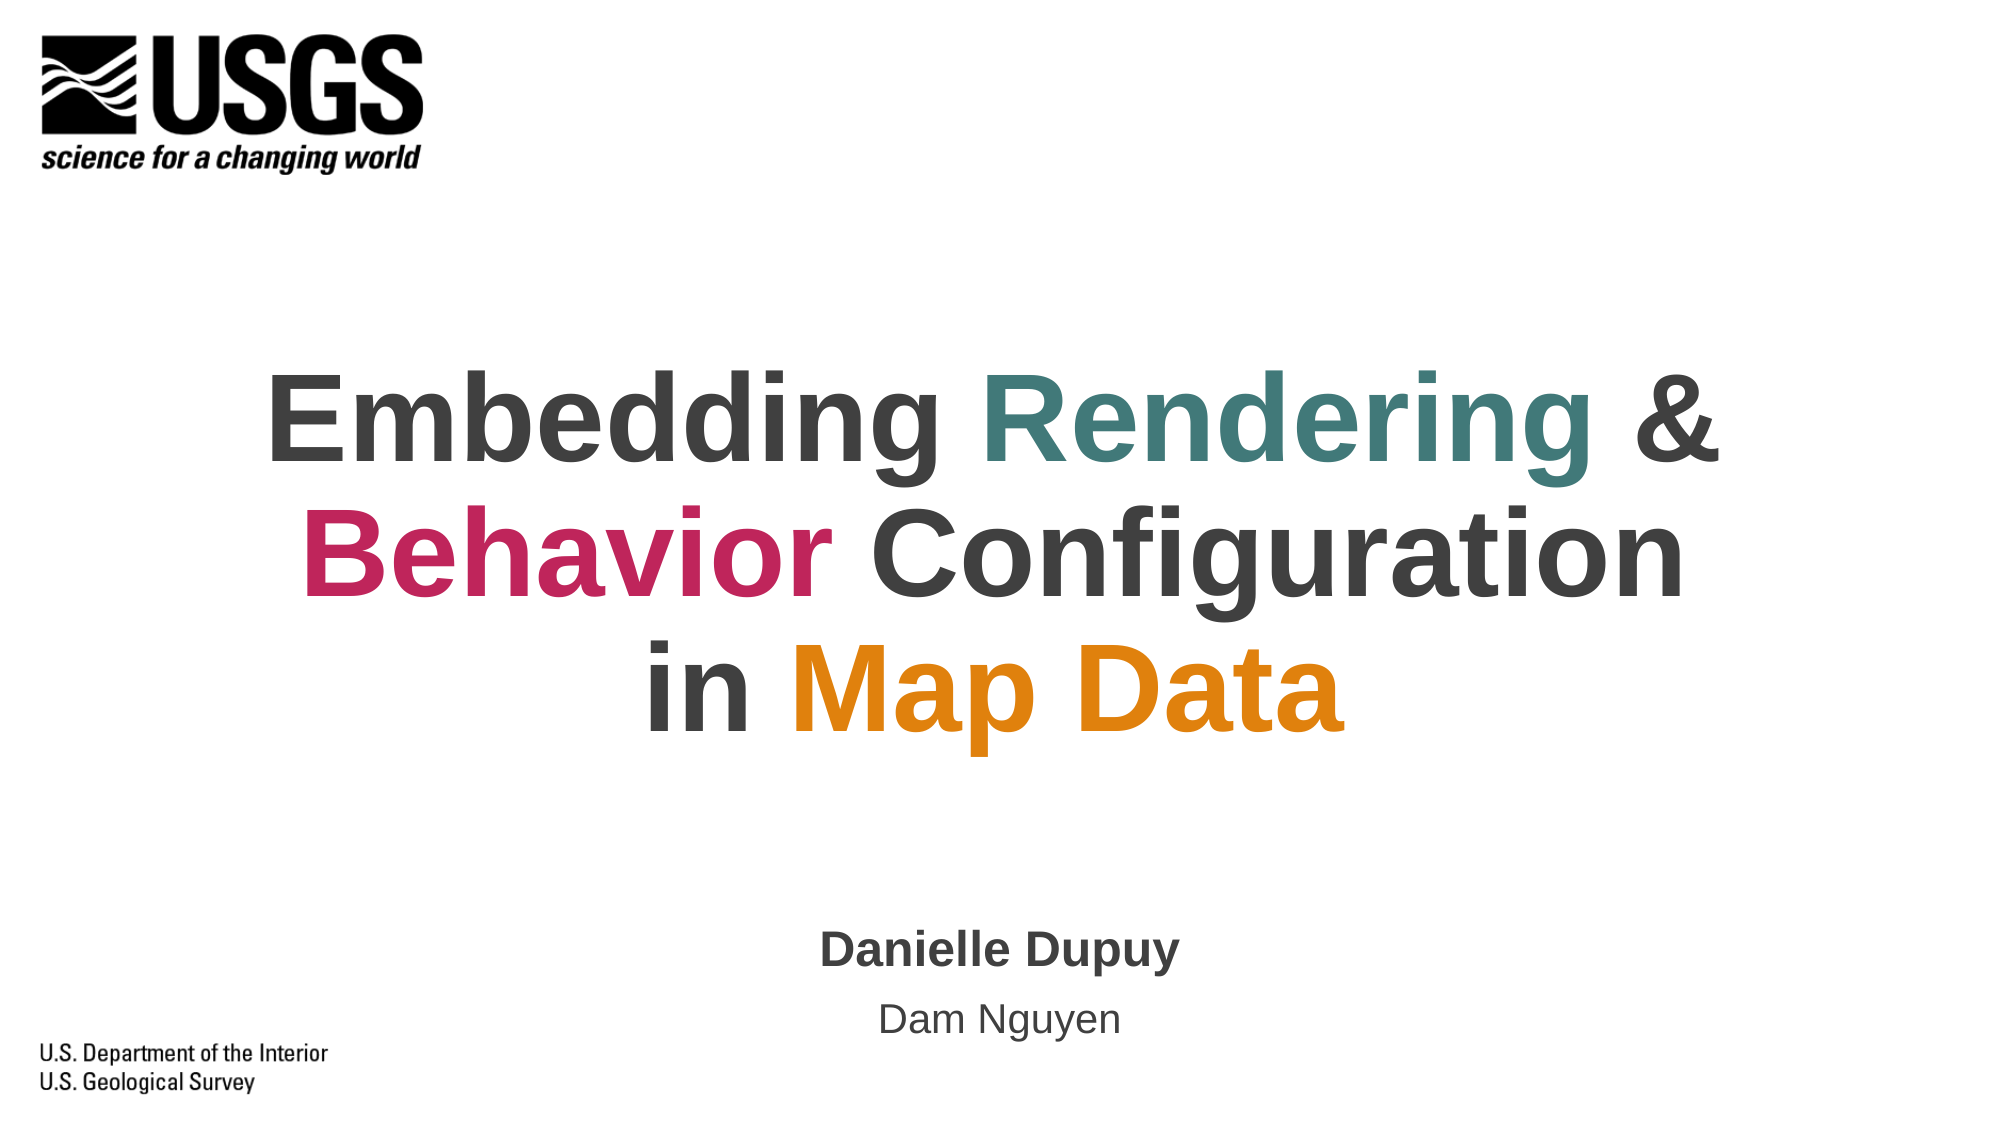

# Embedding Rendering & Behavior Configuration in Map Data
Danielle Dupuy
Dam Nguyen